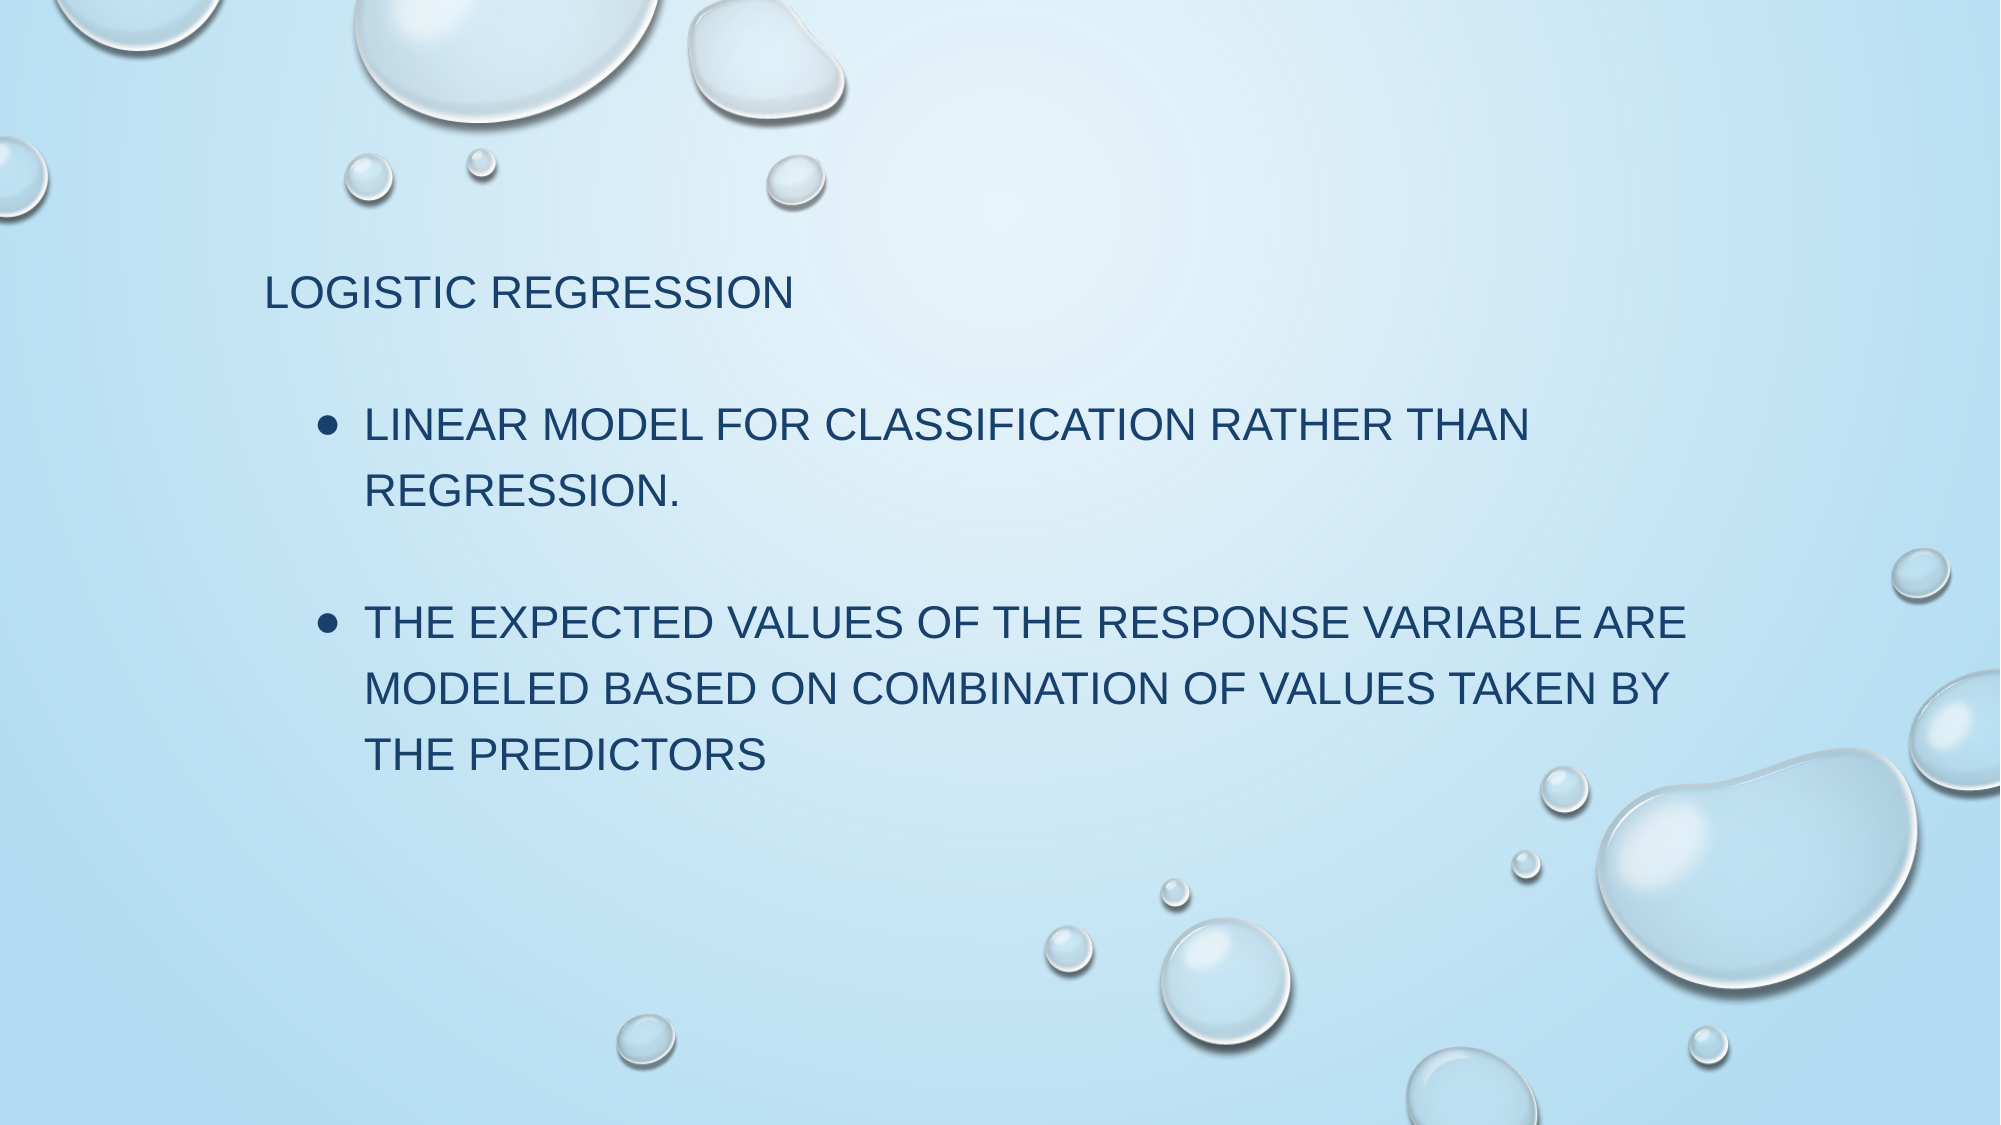

Logistic Regression

Linear model for classification rather than regression.
The expected values of the response variable are modeled based on combination of values taken by the predictors